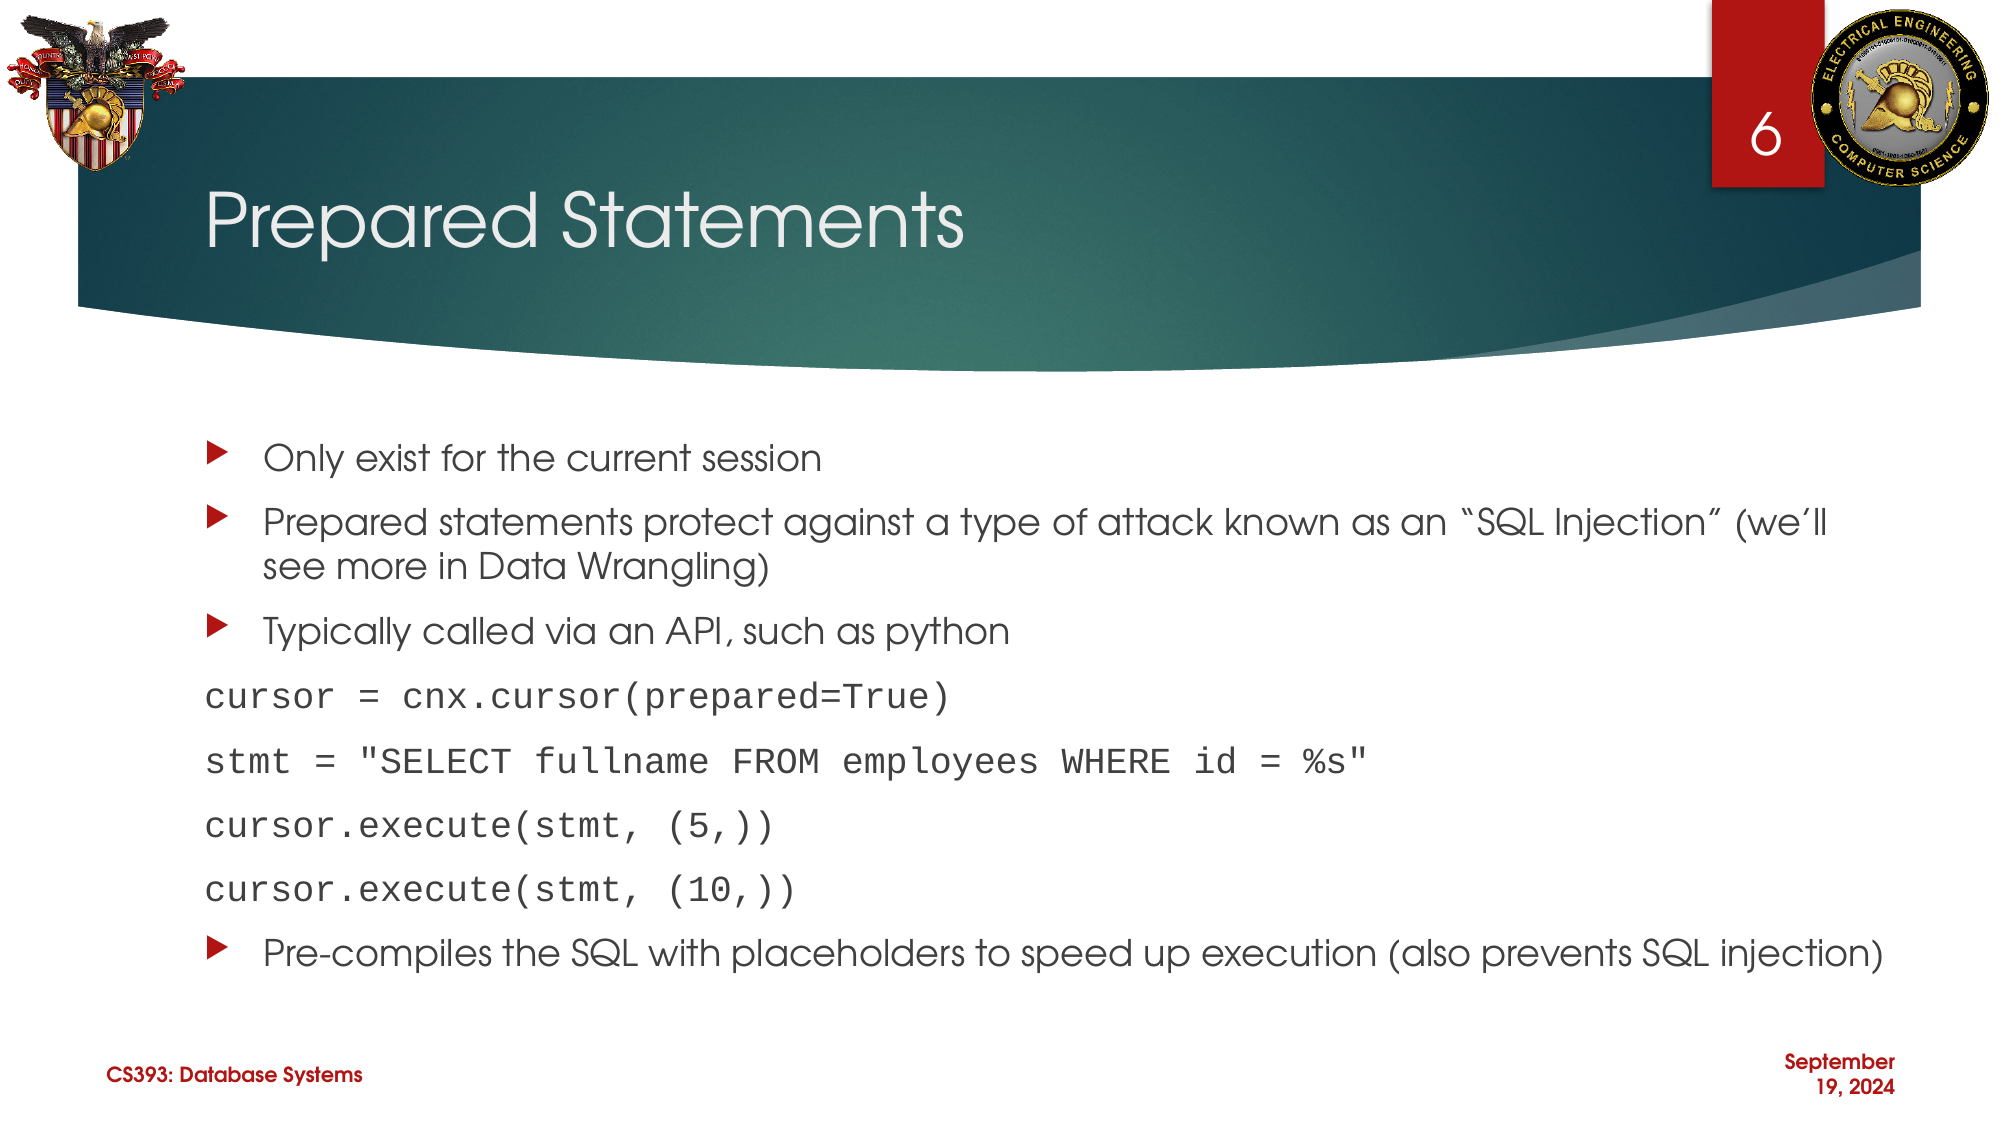

6
# Prepared Statements
Only exist for the current session
Prepared statements protect against a type of attack known as an “SQL Injection” (we’ll see more in Data Wrangling)
Typically called via an API, such as python
cursor = cnx.cursor(prepared=True)
stmt = "SELECT fullname FROM employees WHERE id = %s"
cursor.execute(stmt, (5,))
cursor.execute(stmt, (10,))
Pre-compiles the SQL with placeholders to speed up execution (also prevents SQL injection)
CS393: Database Systems
September 19, 2024